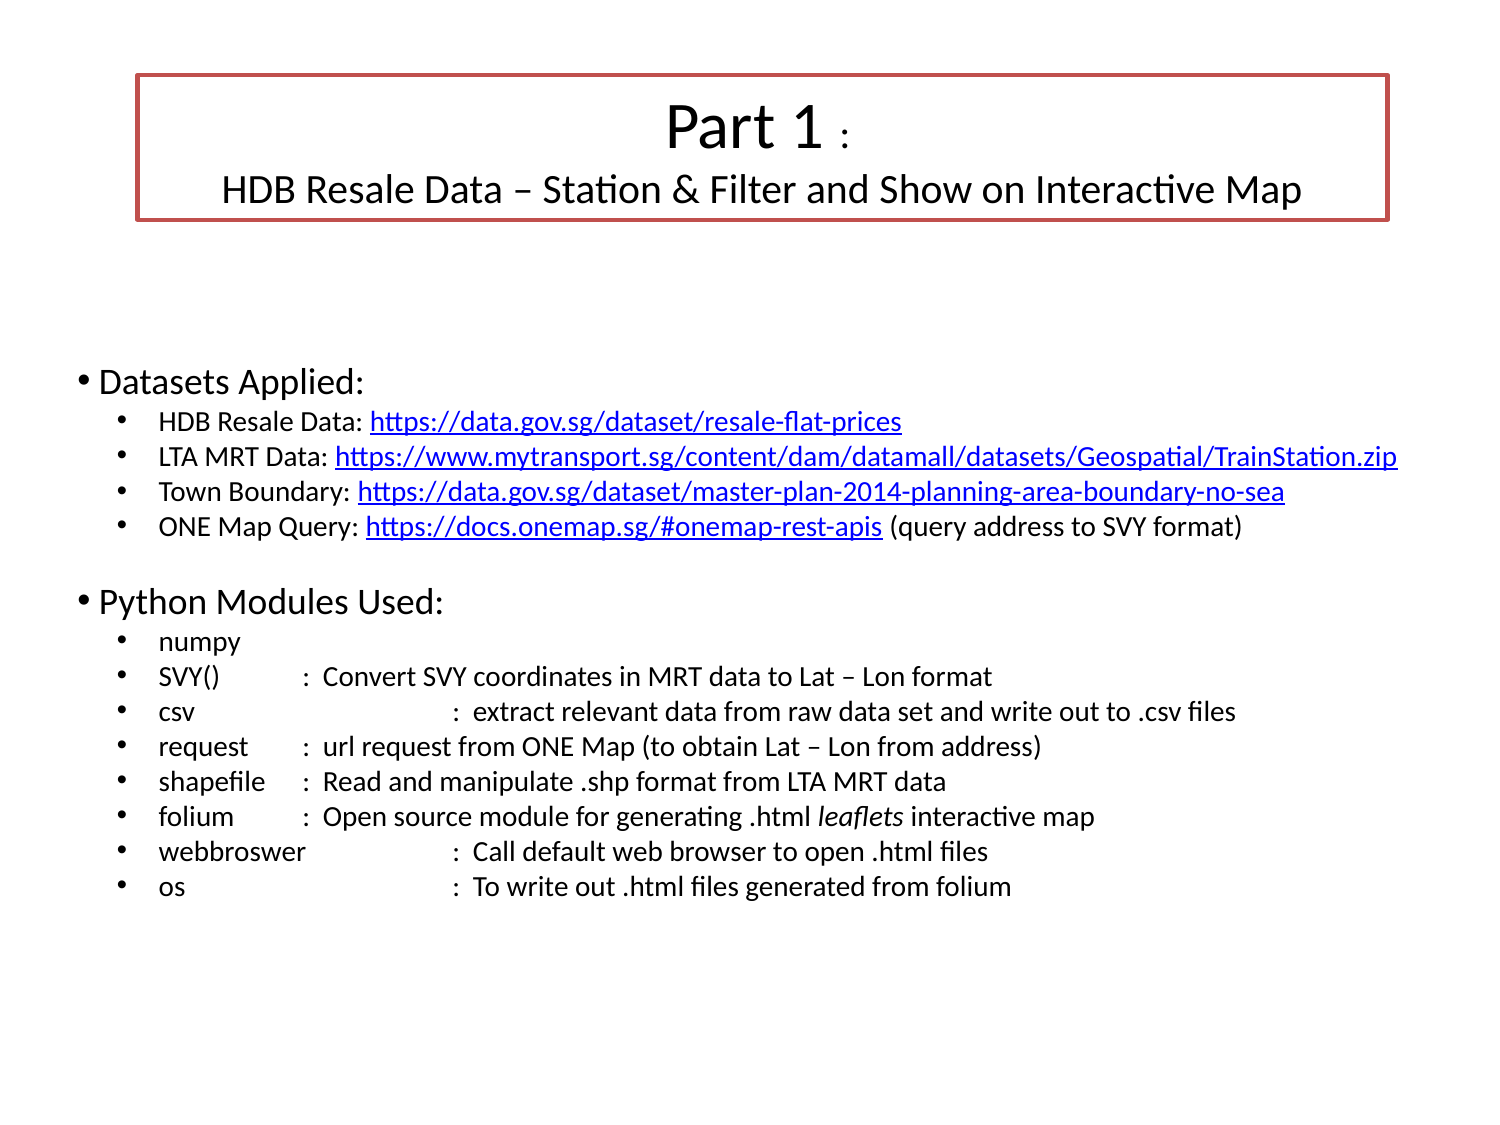

Part 1 :
HDB Resale Data – Station & Filter and Show on Interactive Map
 Datasets Applied:
 HDB Resale Data: https://data.gov.sg/dataset/resale-flat-prices
 LTA MRT Data: https://www.mytransport.sg/content/dam/datamall/datasets/Geospatial/TrainStation.zip
 Town Boundary: https://data.gov.sg/dataset/master-plan-2014-planning-area-boundary-no-sea
 ONE Map Query: https://docs.onemap.sg/#onemap-rest-apis (query address to SVY format)

 Python Modules Used:
 numpy
 SVY() 	:  Convert SVY coordinates in MRT data to Lat – Lon format
 csv 		:  extract relevant data from raw data set and write out to .csv files
 request	:  url request from ONE Map (to obtain Lat – Lon from address)
 shapefile	:  Read and manipulate .shp format from LTA MRT data
 folium	:  Open source module for generating .html leaflets interactive map
 webbroswer	:  Call default web browser to open .html files
 os		:  To write out .html files generated from folium